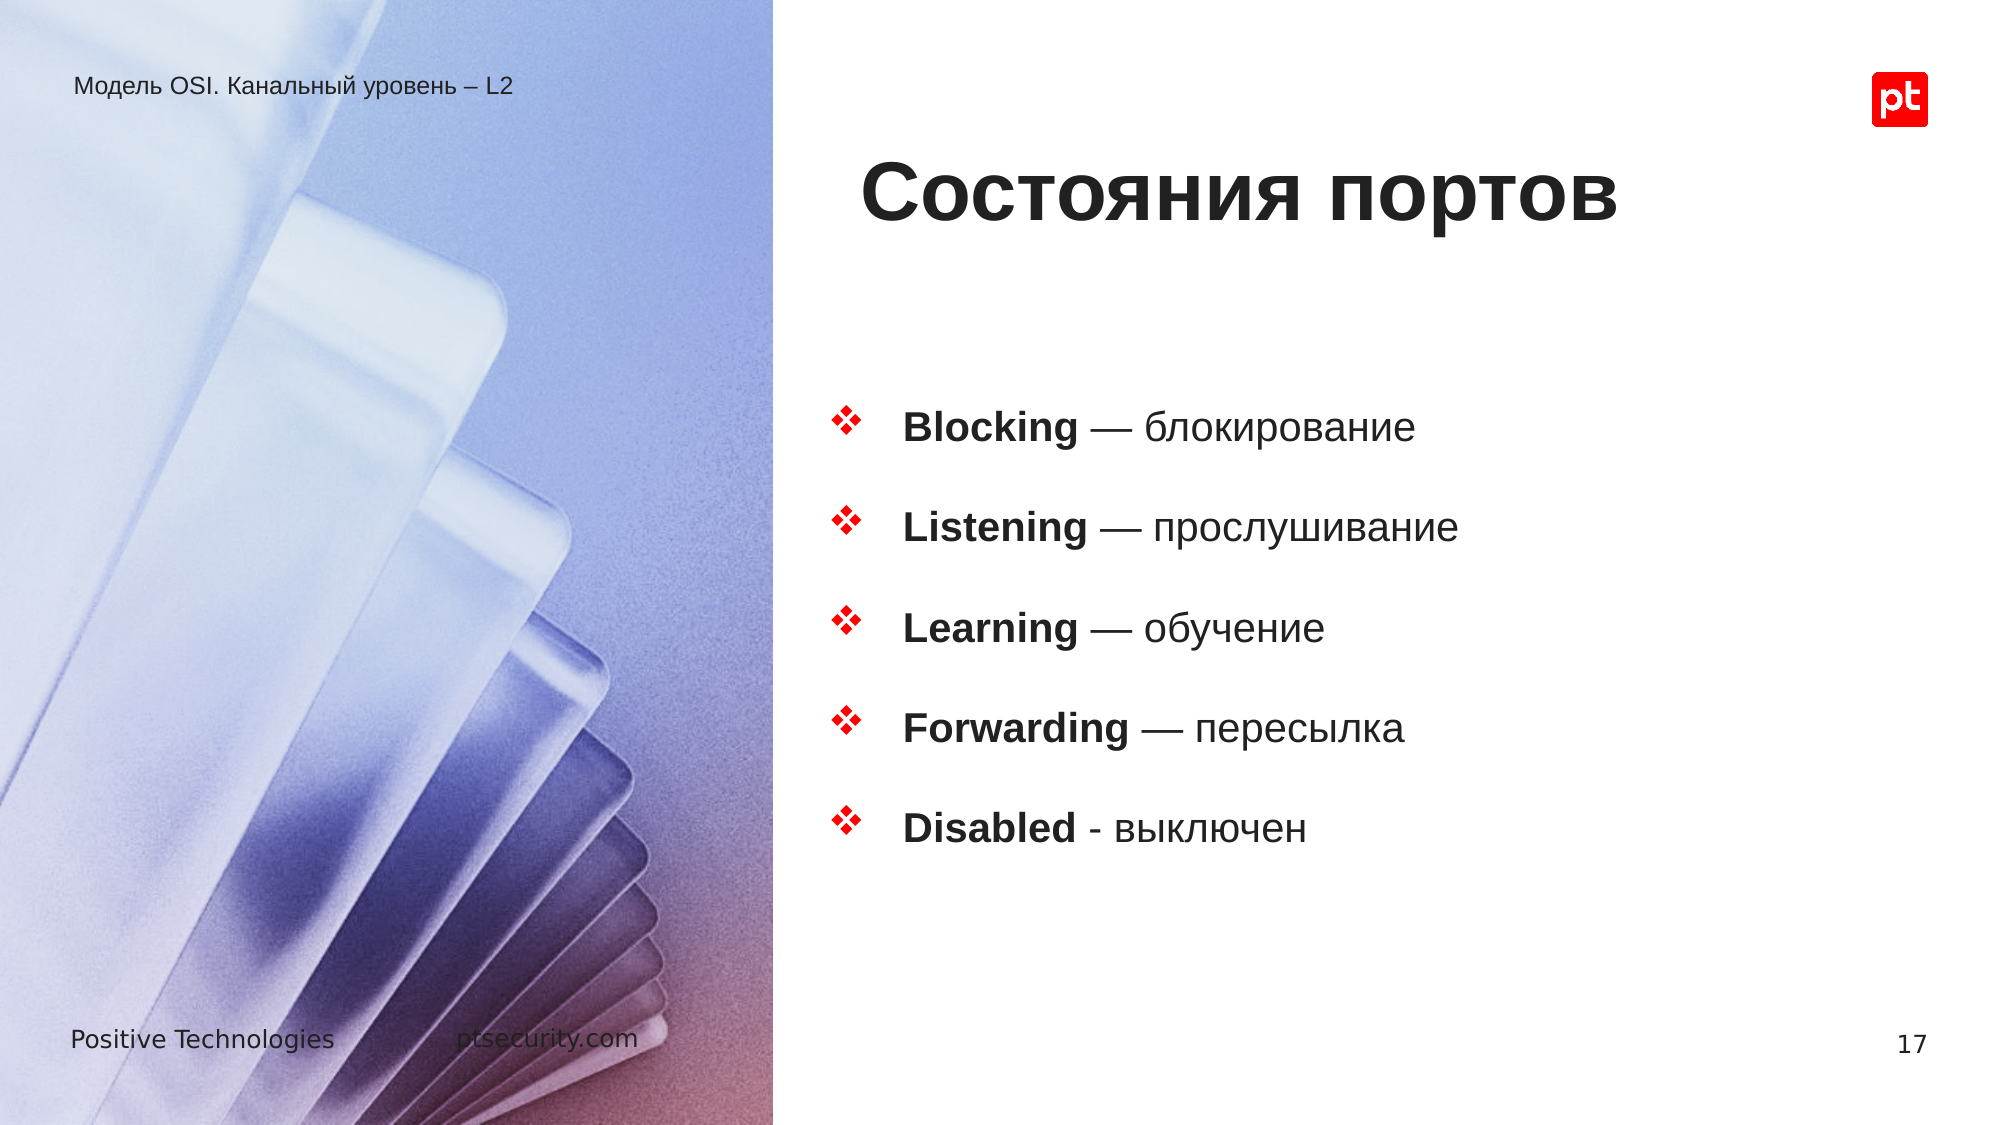

Модель OSI. Канальный уровень – L2
# Состояния портов
Blocking — блокирование
Listening — прослушивание
Learning — обучение
Forwarding — пересылка
Disabled - выключен

17